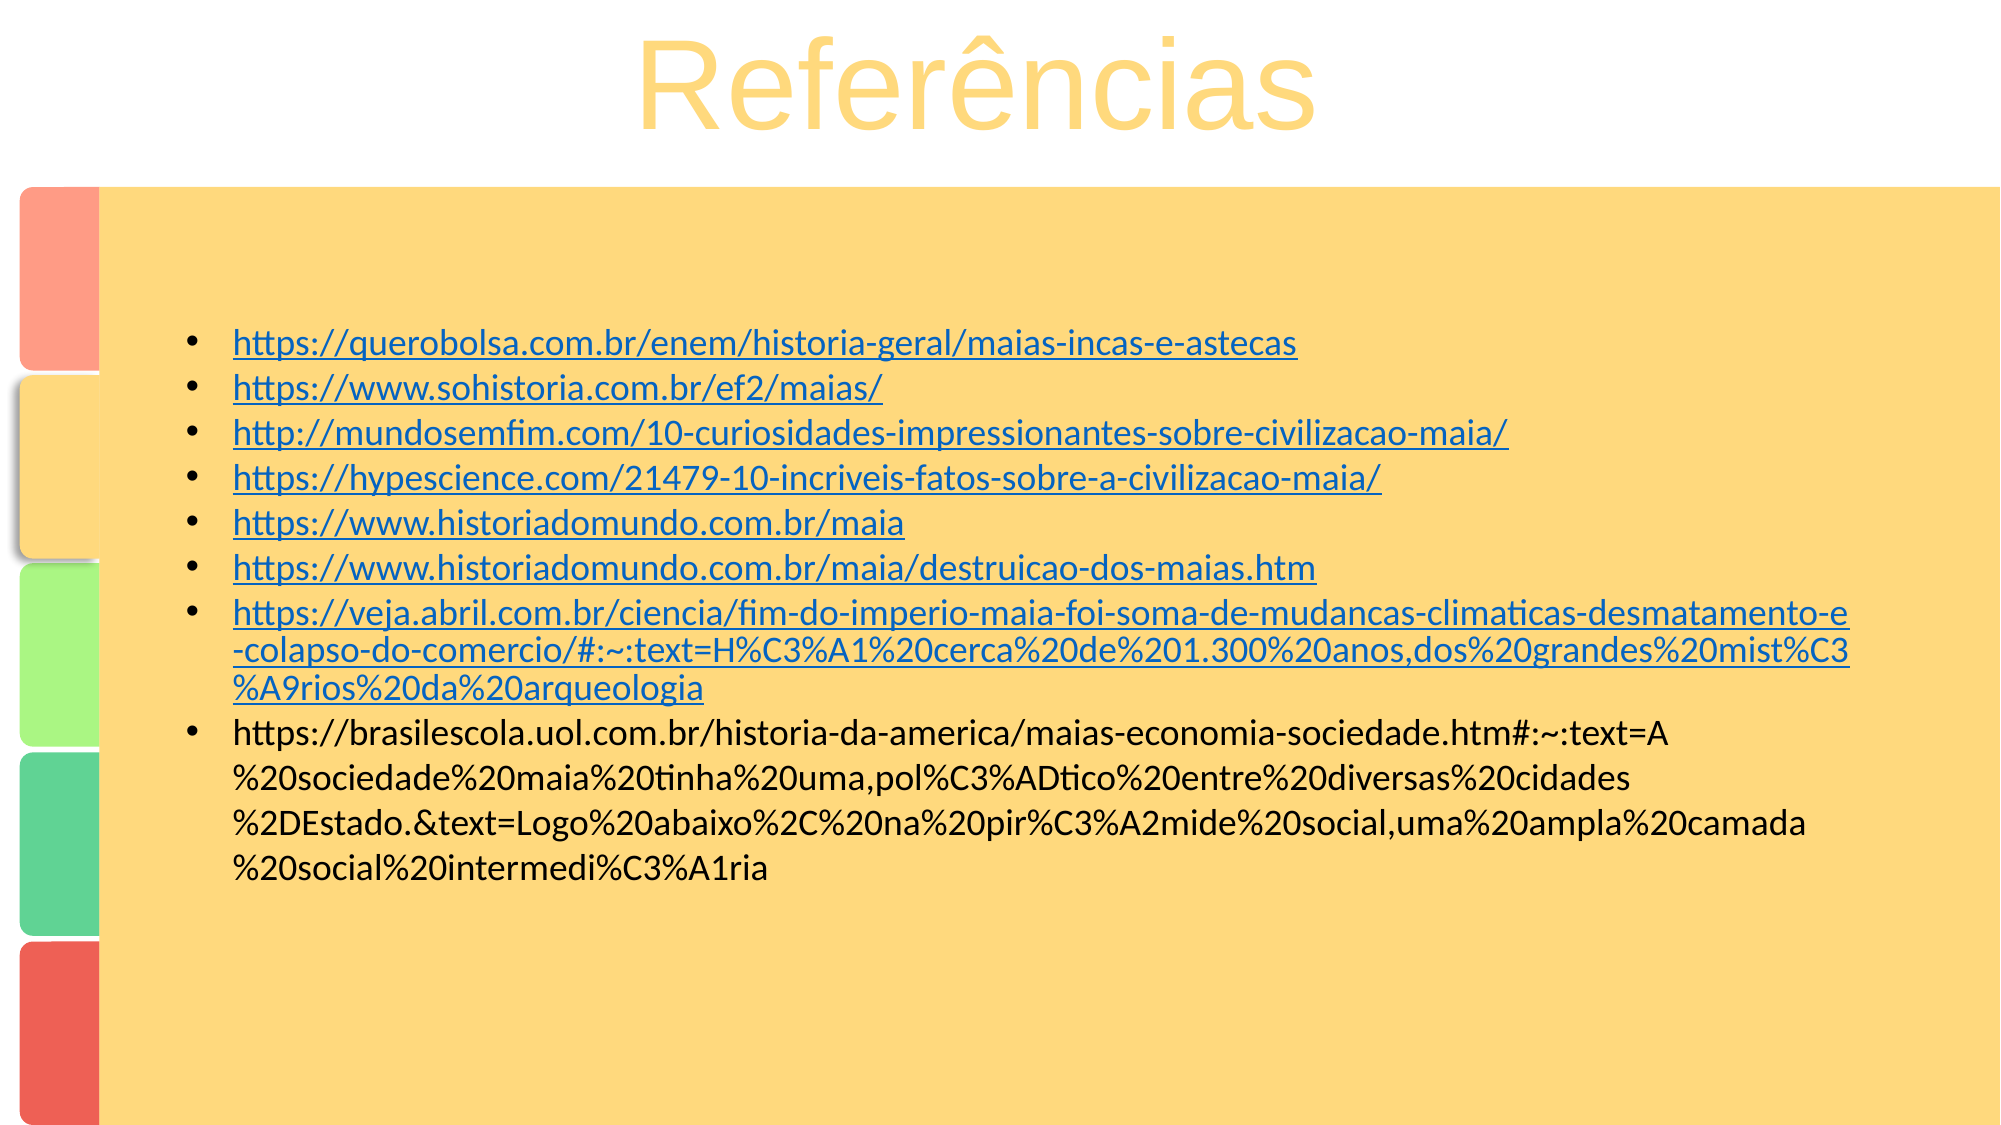

Referências

https://querobolsa.com.br/enem/historia-geral/maias-incas-e-astecas
https://www.sohistoria.com.br/ef2/maias/
http://mundosemfim.com/10-curiosidades-impressionantes-sobre-civilizacao-maia/
https://hypescience.com/21479-10-incriveis-fatos-sobre-a-civilizacao-maia/
https://www.historiadomundo.com.br/maia
https://www.historiadomundo.com.br/maia/destruicao-dos-maias.htm
https://veja.abril.com.br/ciencia/fim-do-imperio-maia-foi-soma-de-mudancas-climaticas-desmatamento-e-colapso-do-comercio/#:~:text=H%C3%A1%20cerca%20de%201.300%20anos,dos%20grandes%20mist%C3%A9rios%20da%20arqueologia
https://brasilescola.uol.com.br/historia-da-america/maias-economia-sociedade.htm#:~:text=A%20sociedade%20maia%20tinha%20uma,pol%C3%ADtico%20entre%20diversas%20cidades%2DEstado.&text=Logo%20abaixo%2C%20na%20pir%C3%A2mide%20social,uma%20ampla%20camada%20social%20intermedi%C3%A1ria